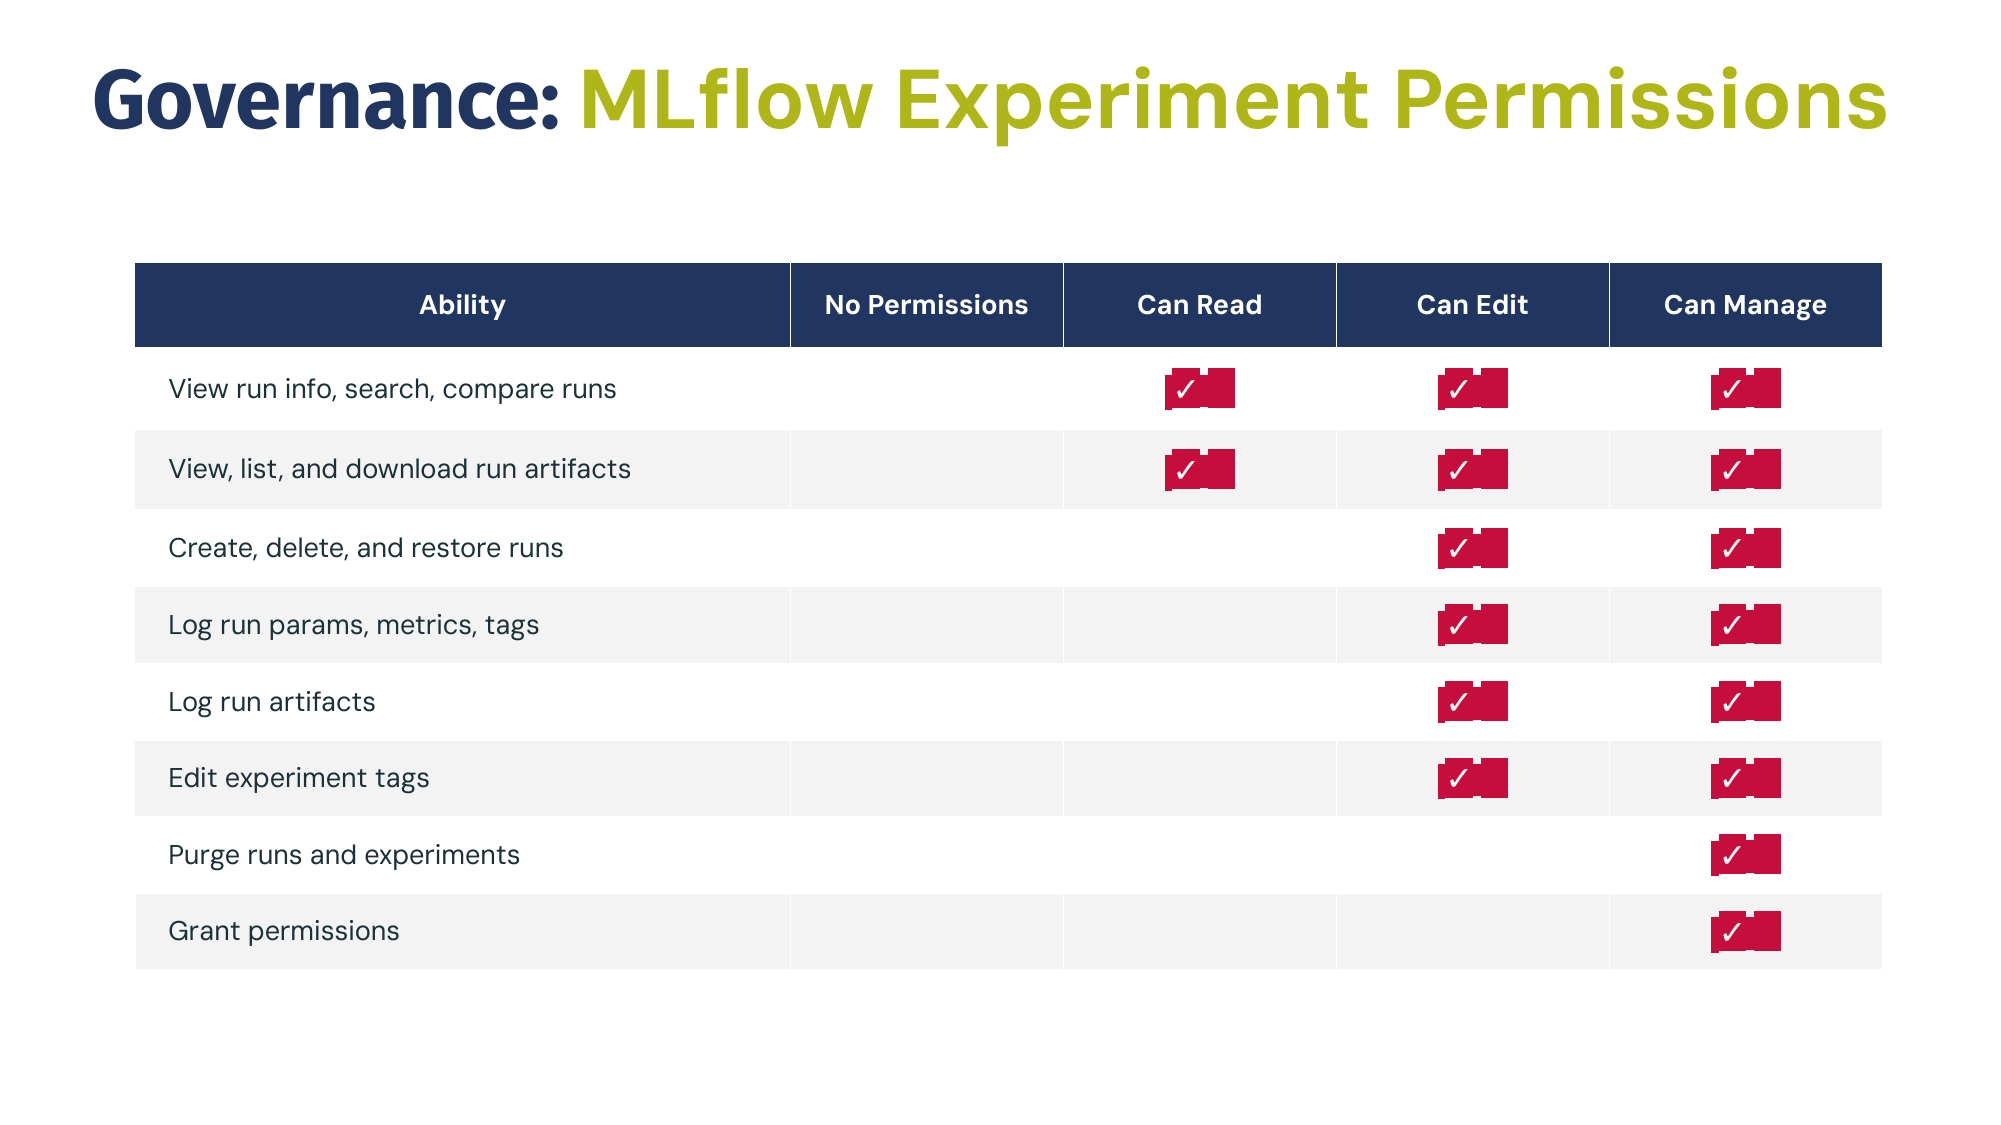

# Governance: MLflow Experiment Permissions
| Ability | No Permissions | Can Read | Can Edit | Can Manage |
| --- | --- | --- | --- | --- |
| View run info, search, compare runs |  | ✓. | ✓. | ✓. |
| View, list, and download run artifacts |  | ✓. | ✓. | ✓. |
| Create, delete, and restore runs |  |  | ✓. | ✓. |
| Log run params, metrics, tags |  |  | ✓. | ✓. |
| Log run artifacts |  |  | ✓. | ✓. |
| Edit experiment tags |  |  | ✓. | ✓. |
| Purge runs and experiments |  |  |  | ✓. |
| Grant permissions |  |  |  | ✓. |